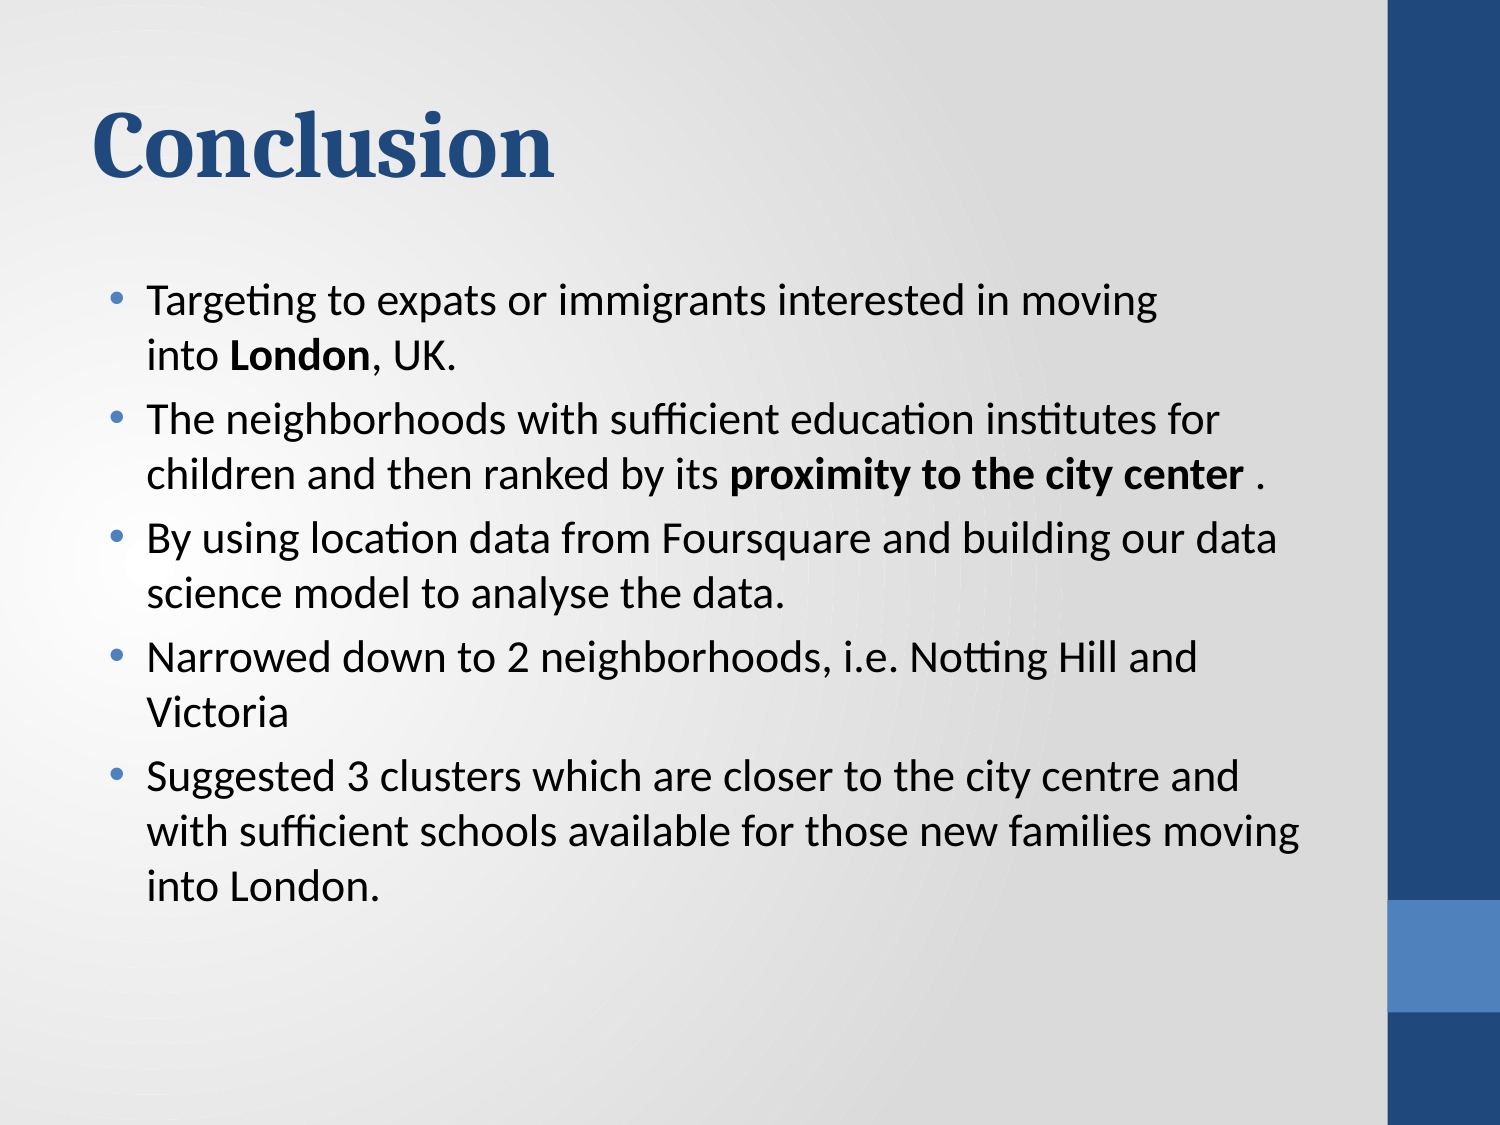

# Conclusion
Targeting to expats or immigrants interested in moving into London, UK.
The neighborhoods with sufficient education institutes for children and then ranked by its proximity to the city center .
By using location data from Foursquare and building our data science model to analyse the data.
Narrowed down to 2 neighborhoods, i.e. Notting Hill and Victoria
Suggested 3 clusters which are closer to the city centre and with sufficient schools available for those new families moving into London.